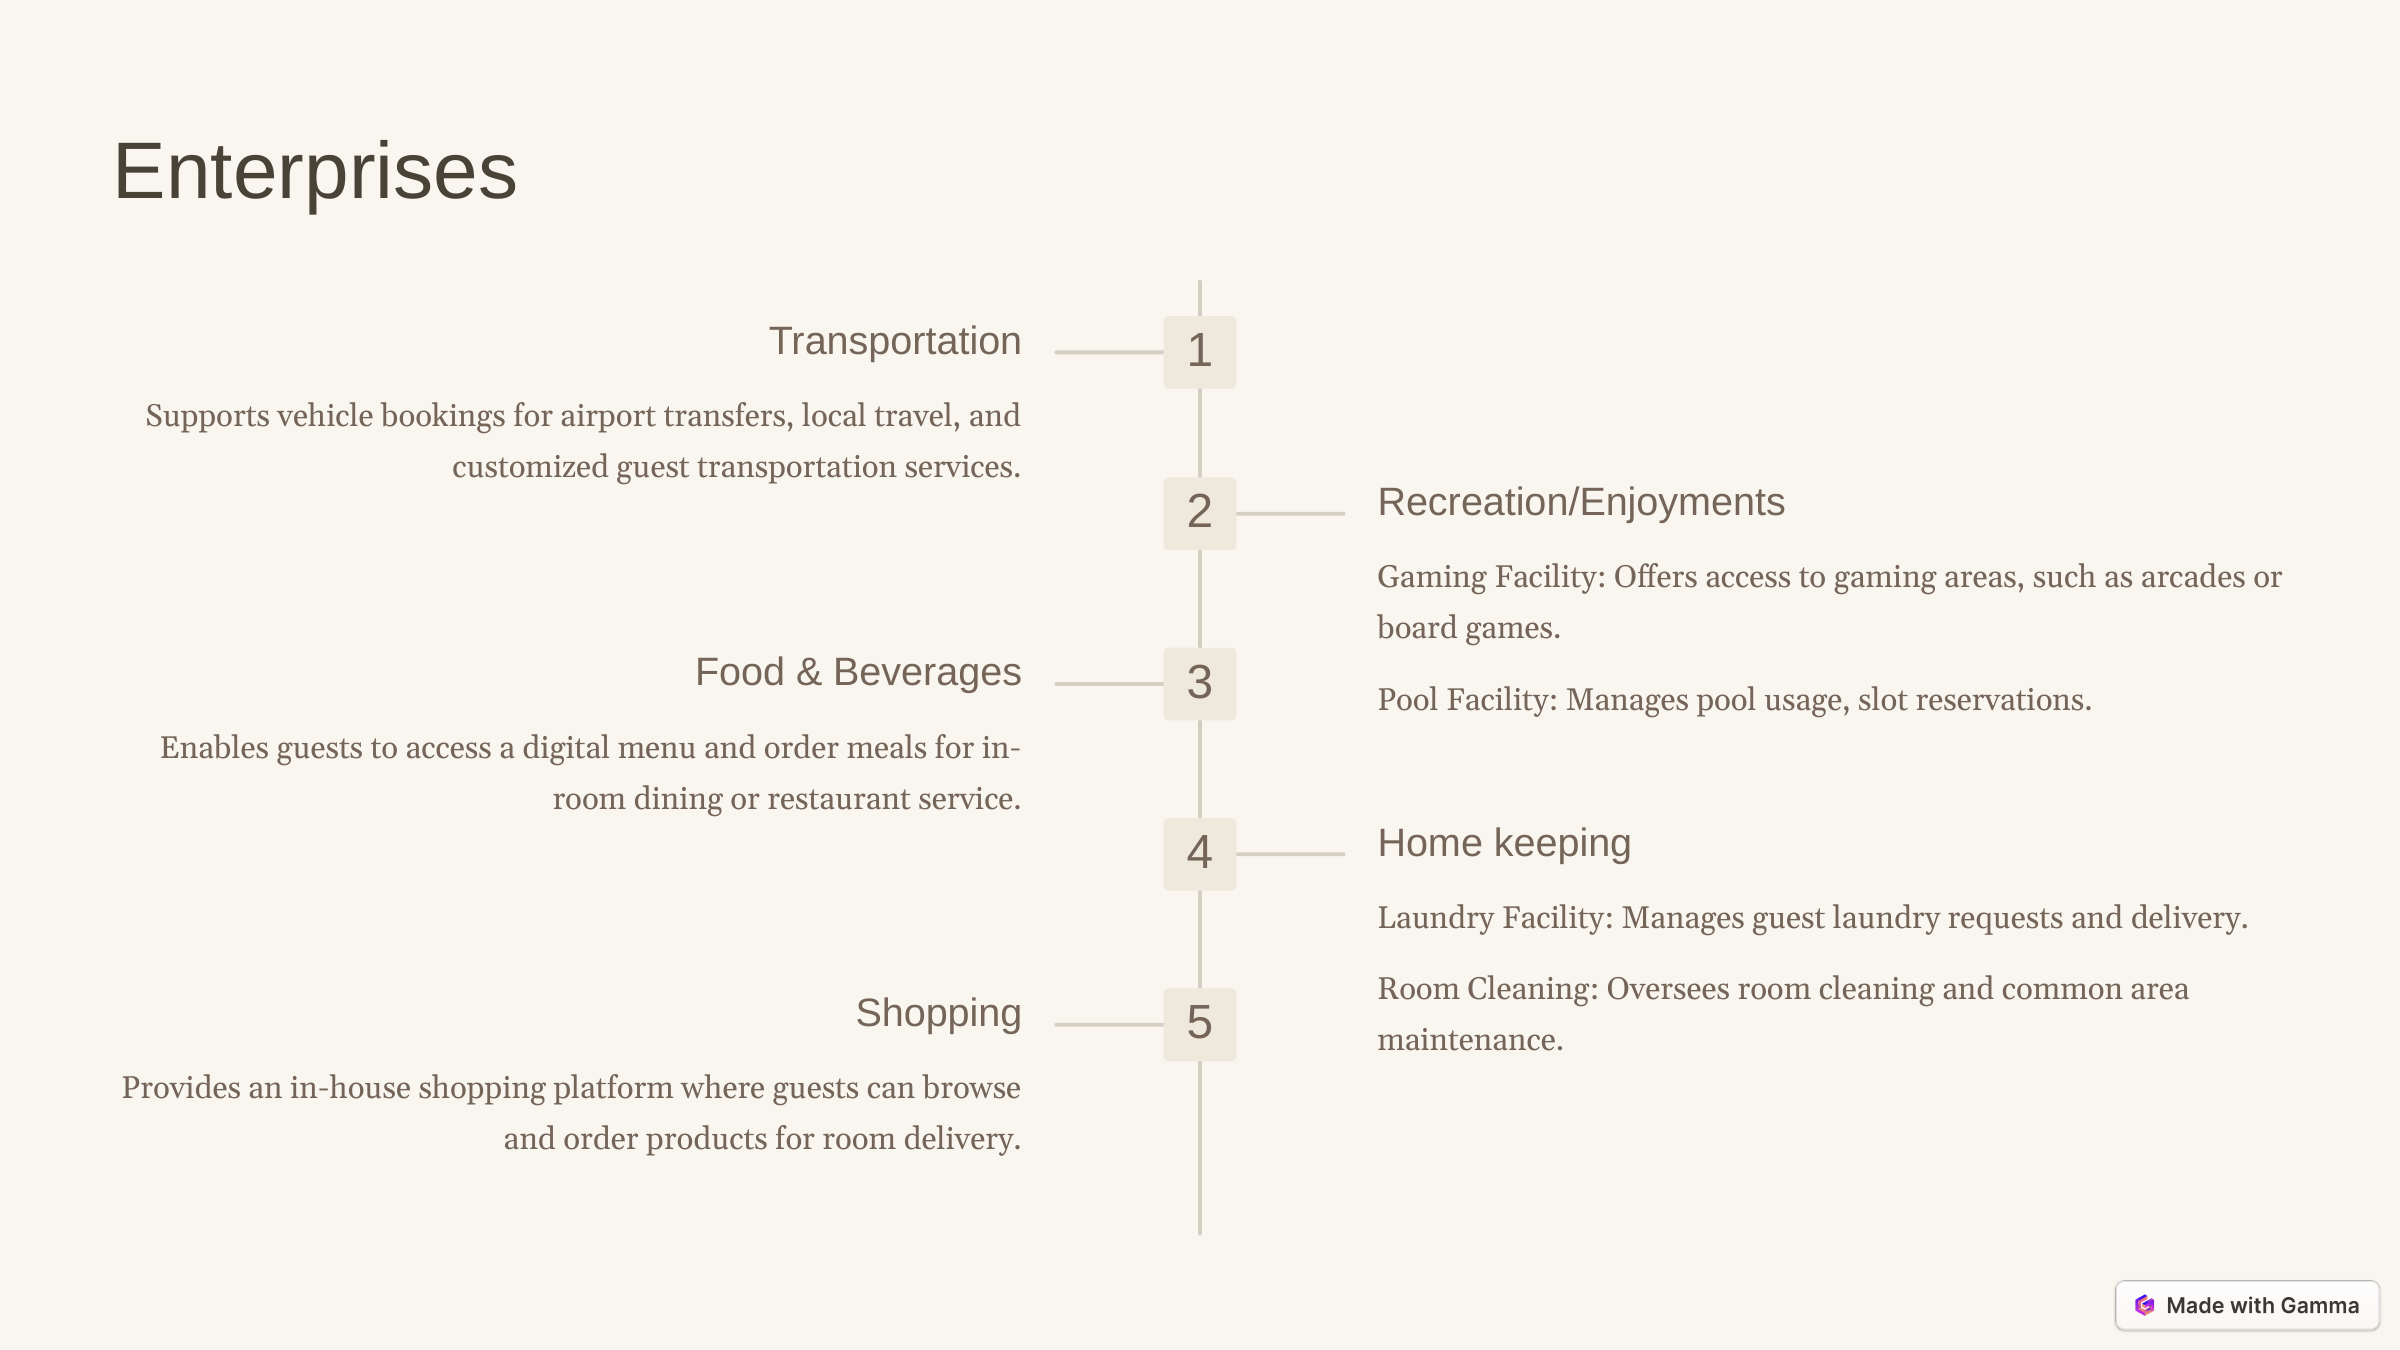

Enterprises

Transportation

1

Supports vehicle bookings for airport transfers, local travel, and customized guest transportation services.
Recreation/Enjoyments

2

Gaming Facility: Offers access to gaming areas, such as arcades or board games.
Food & Beverages

3
Pool Facility: Manages pool usage, slot reservations.

Enables guests to access a digital menu and order meals for in-room dining or restaurant service.
Home keeping

4

Laundry Facility: Manages guest laundry requests and delivery.
Room Cleaning: Oversees room cleaning and common area maintenance.
Shopping

5

Provides an in-house shopping platform where guests can browse and order products for room delivery.